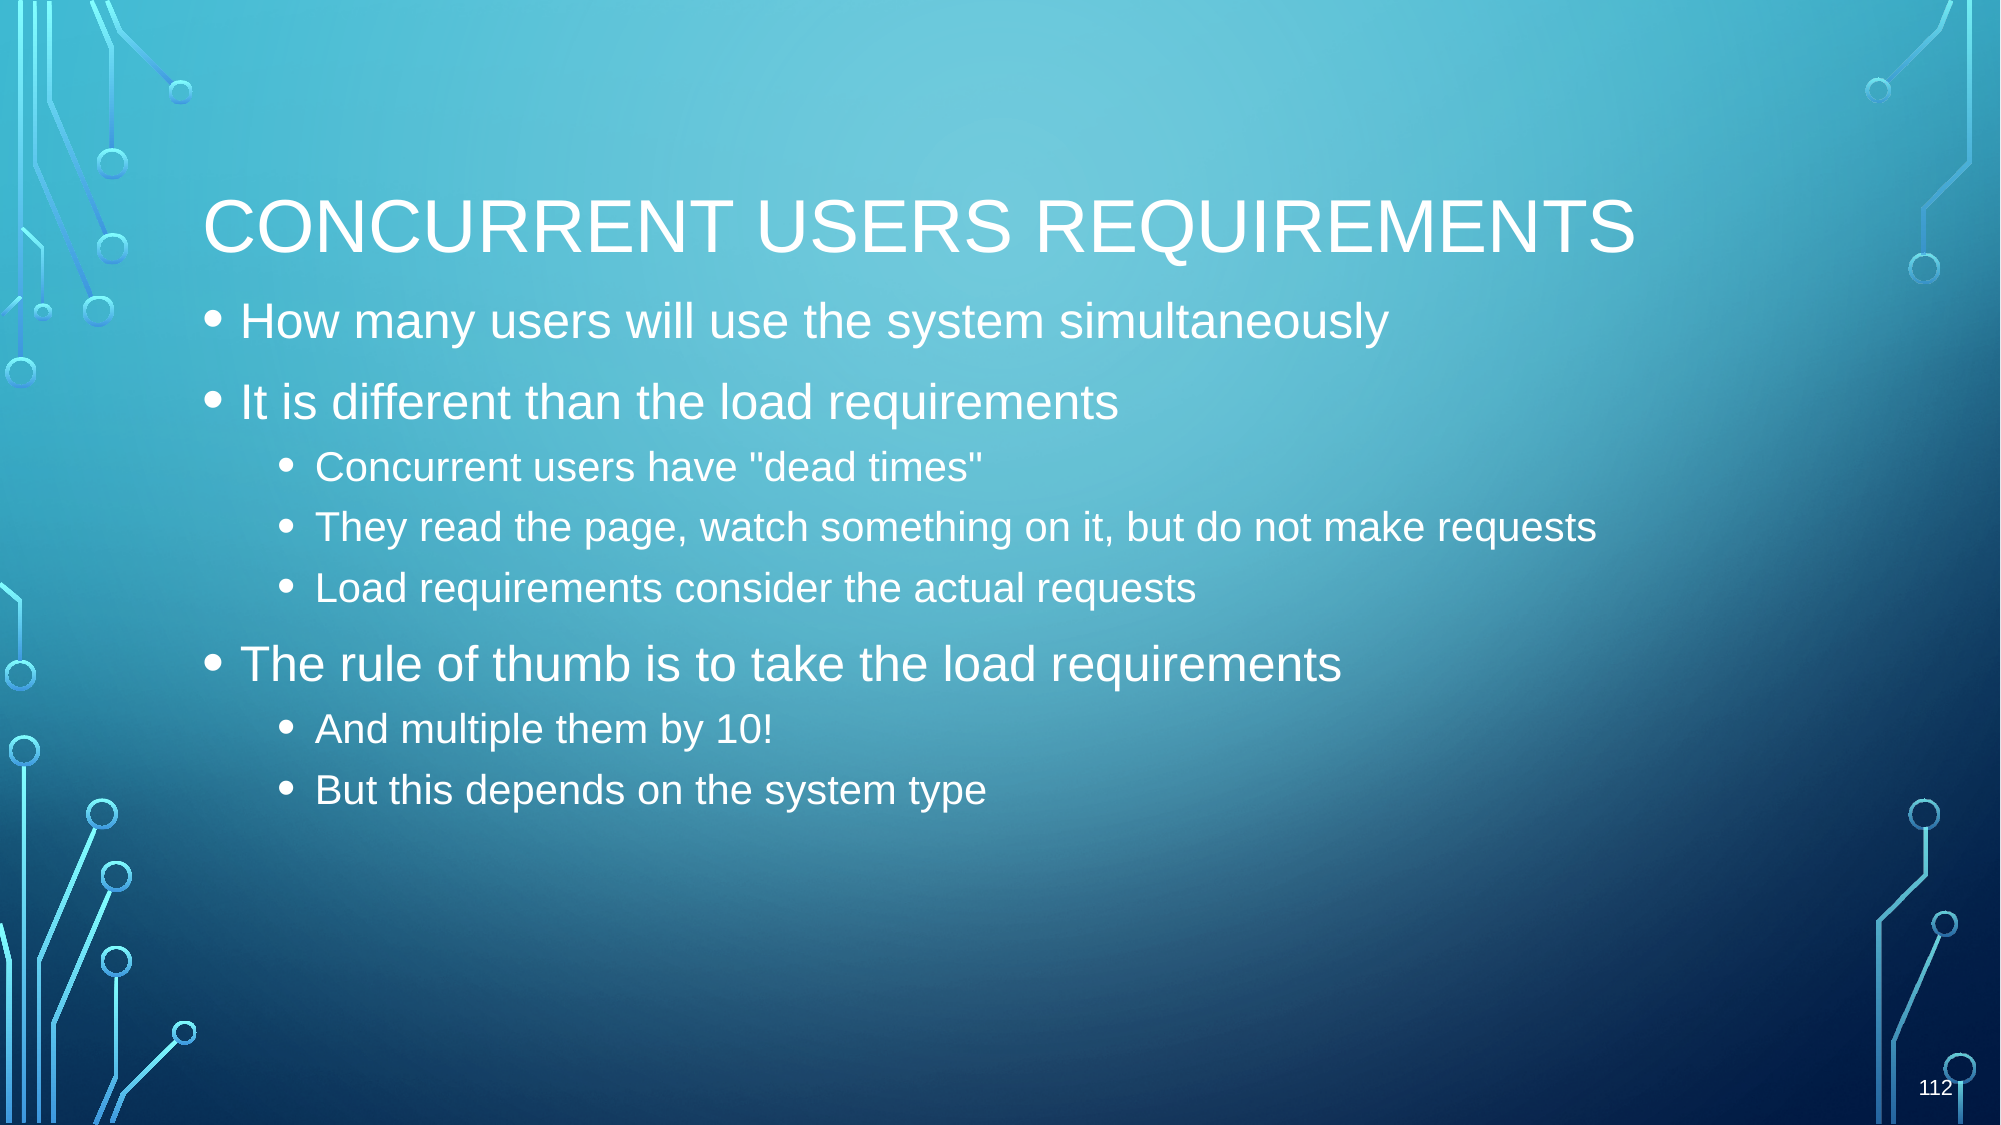

# Concurrent users requirements
How many users will use the system simultaneously
It is different than the load requirements
Concurrent users have "dead times"
They read the page, watch something on it, but do not make requests
Load requirements consider the actual requests
The rule of thumb is to take the load requirements
And multiple them by 10!
But this depends on the system type

112